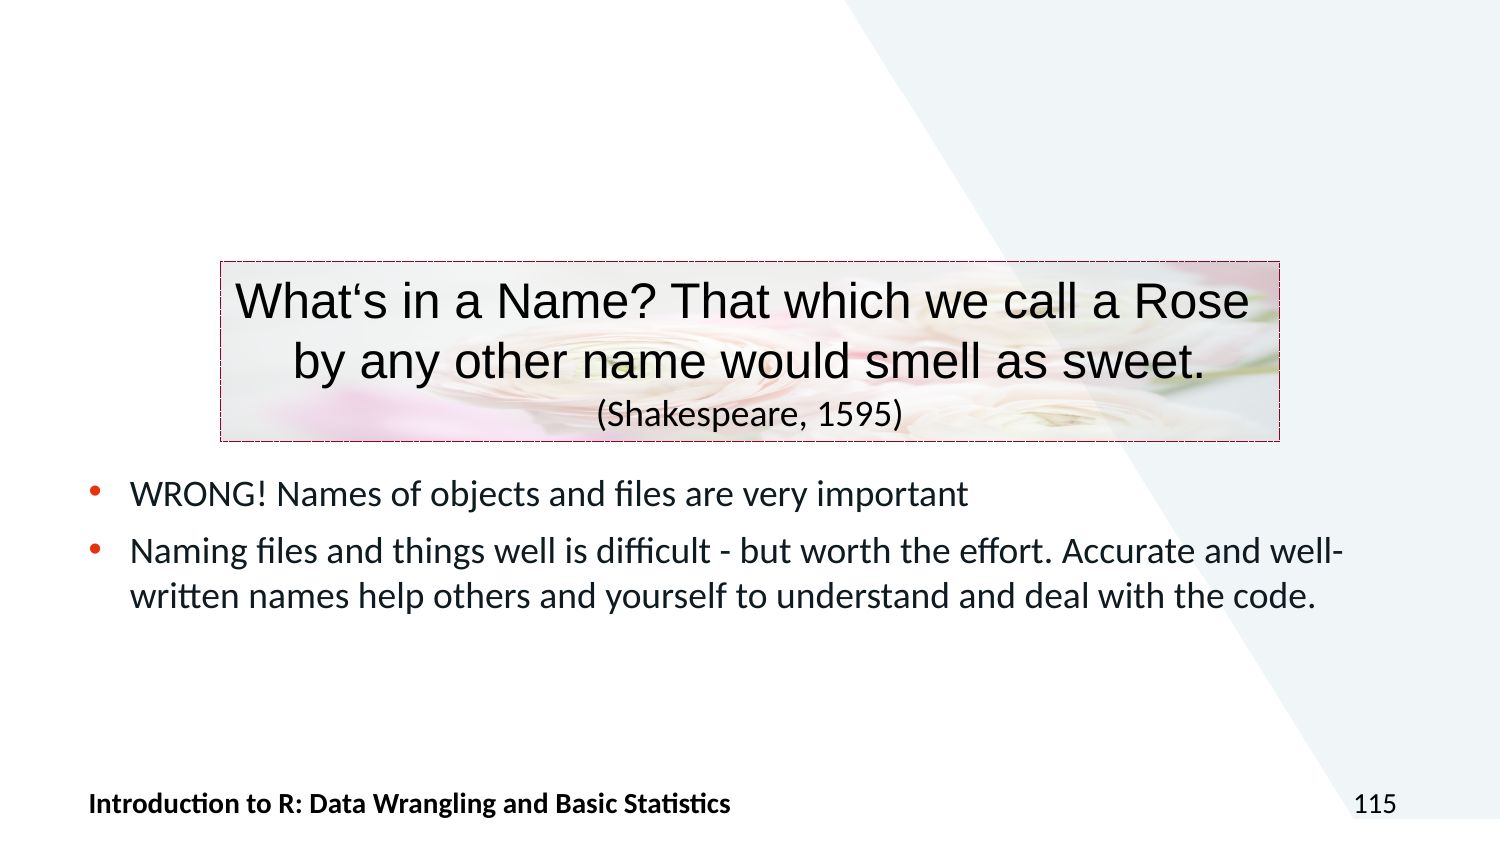

What‘s in a Name? That which we call a Rose
by any other name would smell as sweet.
(Shakespeare, 1595)
WRONG! Names of objects and files are very important
Naming files and things well is difficult - but worth the effort. Accurate and well-written names help others and yourself to understand and deal with the code.
Introduction to R: Data Wrangling and Basic Statistics
115